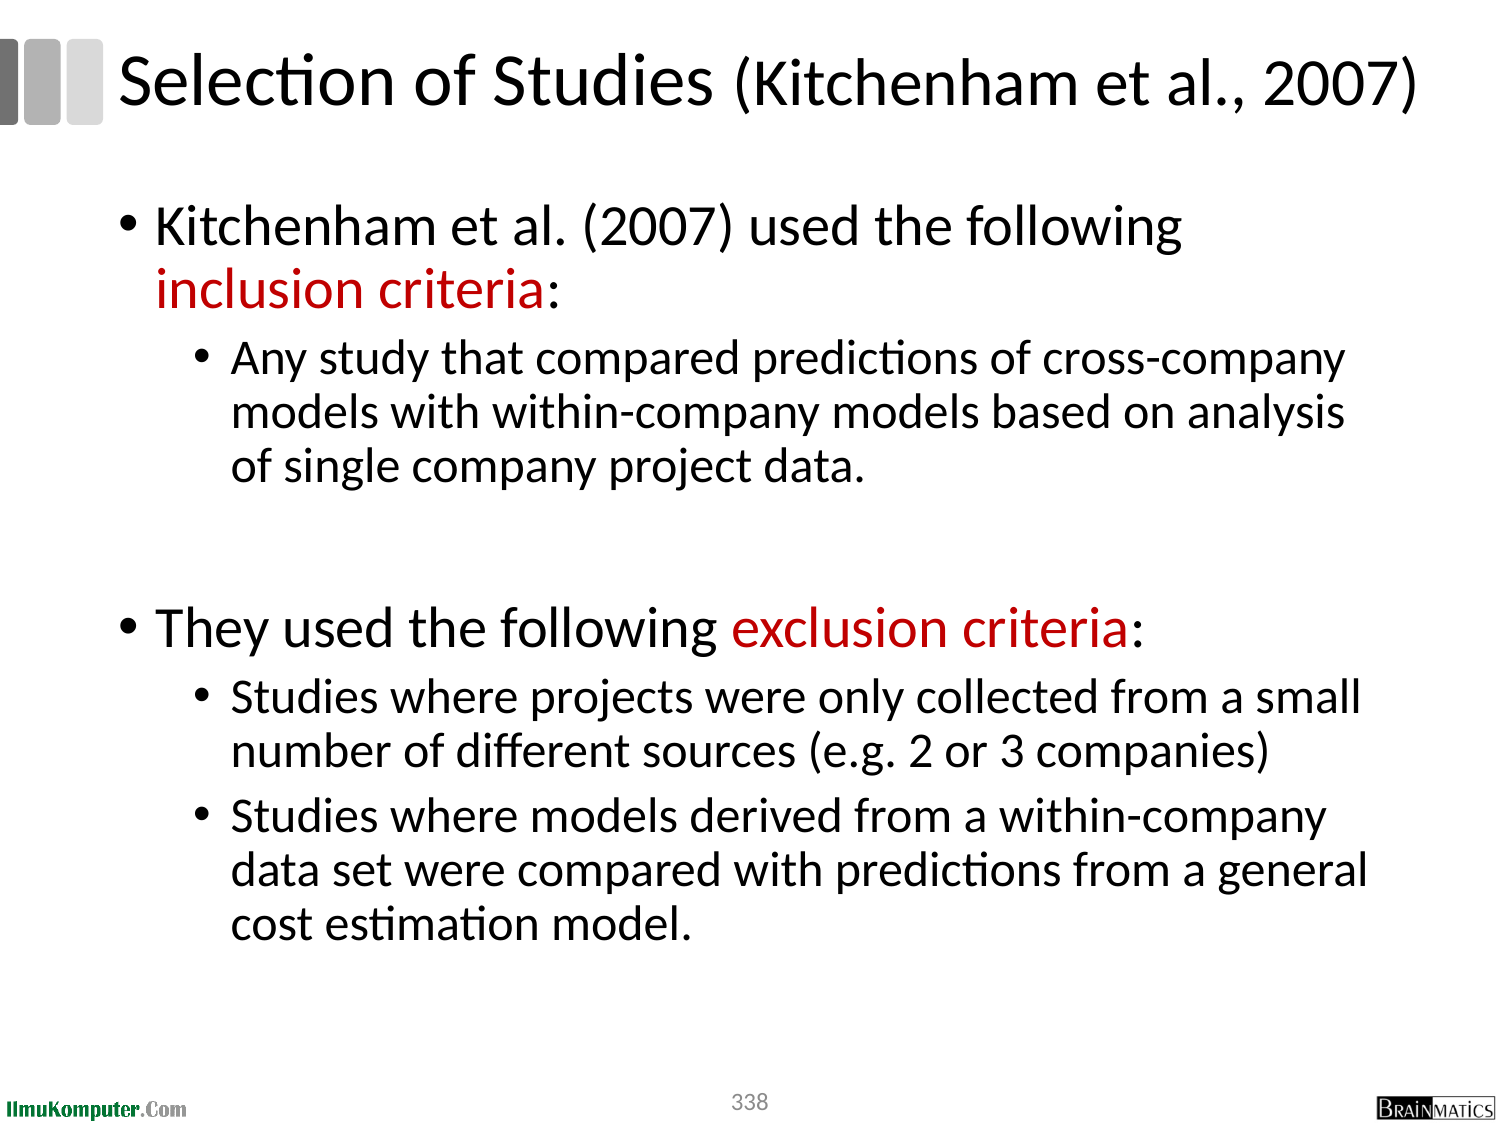

# Selection of Studies (Kitchenham et al., 2007)
Kitchenham et al. (2007) used the following inclusion criteria:
Any study that compared predictions of cross-company models with within-company models based on analysis of single company project data.

They used the following exclusion criteria:
Studies where projects were only collected from a small number of different sources (e.g. 2 or 3 companies)
Studies where models derived from a within-company data set were compared with predictions from a general cost estimation model.

338